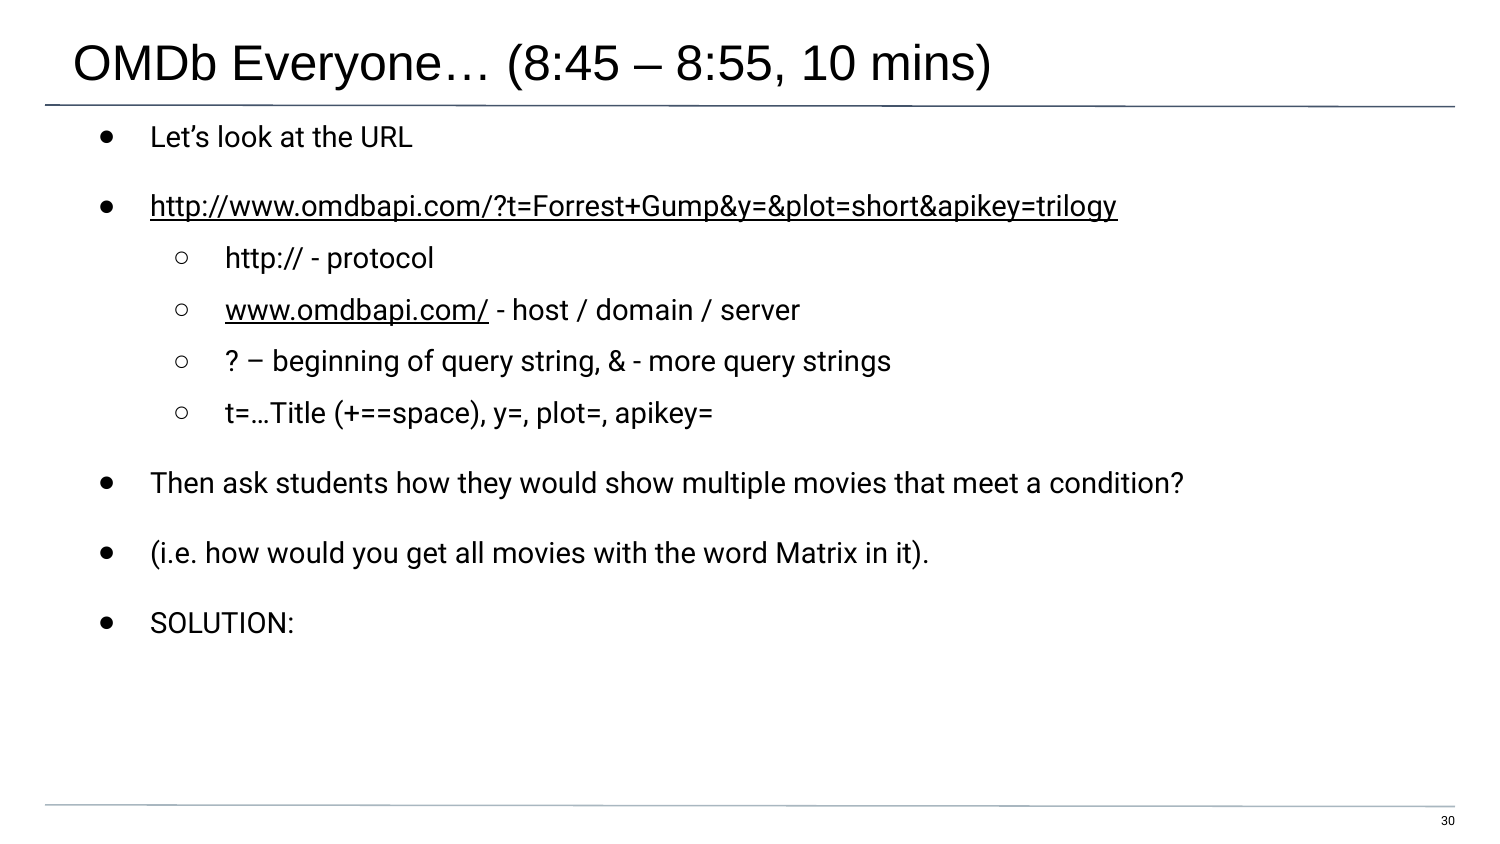

# OMDb Everyone… (8:45 – 8:55, 10 mins)
Let’s look at the URL

http://www.omdbapi.com/?t=Forrest+Gump&y=&plot=short&apikey=trilogy
http:// - protocol
www.omdbapi.com/ - host / domain / server
? – beginning of query string, & - more query strings
t=…Title (+==space), y=, plot=, apikey=

Then ask students how they would show multiple movies that meet a condition?

(i.e. how would you get all movies with the word Matrix in it).

SOLUTION: Use the ?s format: http://www.omdbapi.com/?s=Matrix&y=&plot=short&apikey=trilogy